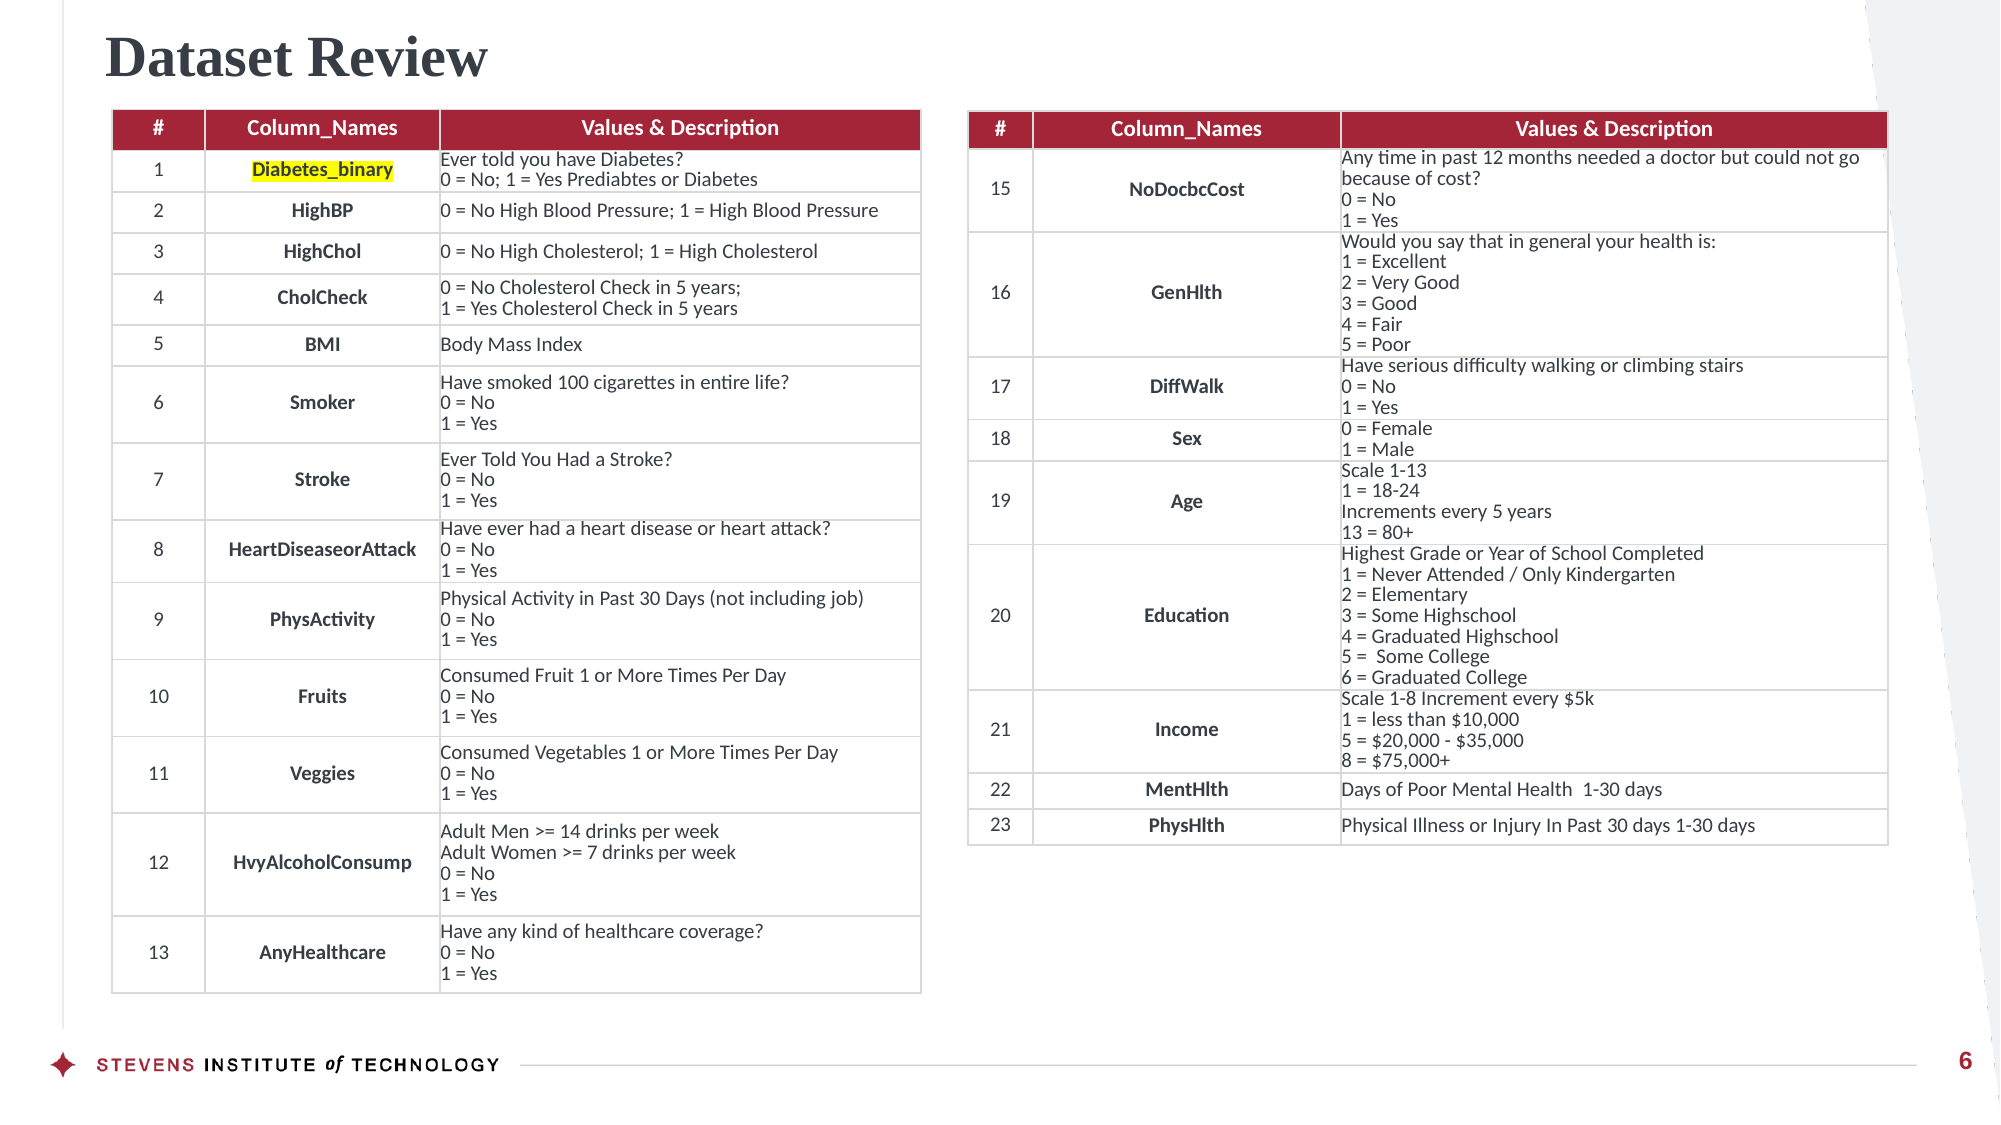

Dataset Review
| # | Column\_Names | Values & Description |
| --- | --- | --- |
| 1 | Diabetes\_binary | Ever told you have Diabetes? 0 = No; 1 = Yes Prediabtes or Diabetes |
| 2 | HighBP | 0 = No High Blood Pressure; 1 = High Blood Pressure |
| 3 | HighChol | 0 = No High Cholesterol; 1 = High Cholesterol |
| 4 | CholCheck | 0 = No Cholesterol Check in 5 years; 1 = Yes Cholesterol Check in 5 years |
| 5 | BMI | Body Mass Index |
| 6 | Smoker | Have smoked 100 cigarettes in entire life? 0 = No 1 = Yes |
| 7 | Stroke | Ever Told You Had a Stroke? 0 = No 1 = Yes |
| 8 | HeartDiseaseorAttack | Have ever had a heart disease or heart attack? 0 = No 1 = Yes |
| 9 | PhysActivity | Physical Activity in Past 30 Days (not including job) 0 = No 1 = Yes |
| 10 | Fruits | Consumed Fruit 1 or More Times Per Day 0 = No 1 = Yes |
| 11 | Veggies | Consumed Vegetables 1 or More Times Per Day 0 = No 1 = Yes |
| 12 | HvyAlcoholConsump | Adult Men >= 14 drinks per week Adult Women >= 7 drinks per week 0 = No 1 = Yes |
| 13 | AnyHealthcare | Have any kind of healthcare coverage? 0 = No 1 = Yes |
| # | Column\_Names | Values & Description |
| --- | --- | --- |
| 15 | NoDocbcCost | Any time in past 12 months needed a doctor but could not go because of cost? 0 = No 1 = Yes |
| 16 | GenHlth | Would you say that in general your health is: 1 = Excellent 2 = Very Good 3 = Good 4 = Fair 5 = Poor |
| 17 | DiffWalk | Have serious difficulty walking or climbing stairs 0 = No 1 = Yes |
| 18 | Sex | 0 = Female 1 = Male |
| 19 | Age | Scale 1-13 1 = 18-24 Increments every 5 years 13 = 80+ |
| 20 | Education | Highest Grade or Year of School Completed 1 = Never Attended / Only Kindergarten 2 = Elementary 3 = Some Highschool 4 = Graduated Highschool 5 = Some College 6 = Graduated College |
| 21 | Income | Scale 1-8 Increment every $5k 1 = less than $10,000 5 = $20,000 - $35,000 8 = $75,000+ |
| 22 | MentHlth | Days of Poor Mental Health 1-30 days |
| 23 | PhysHlth | Physical Illness or Injury In Past 30 days 1-30 days |
6